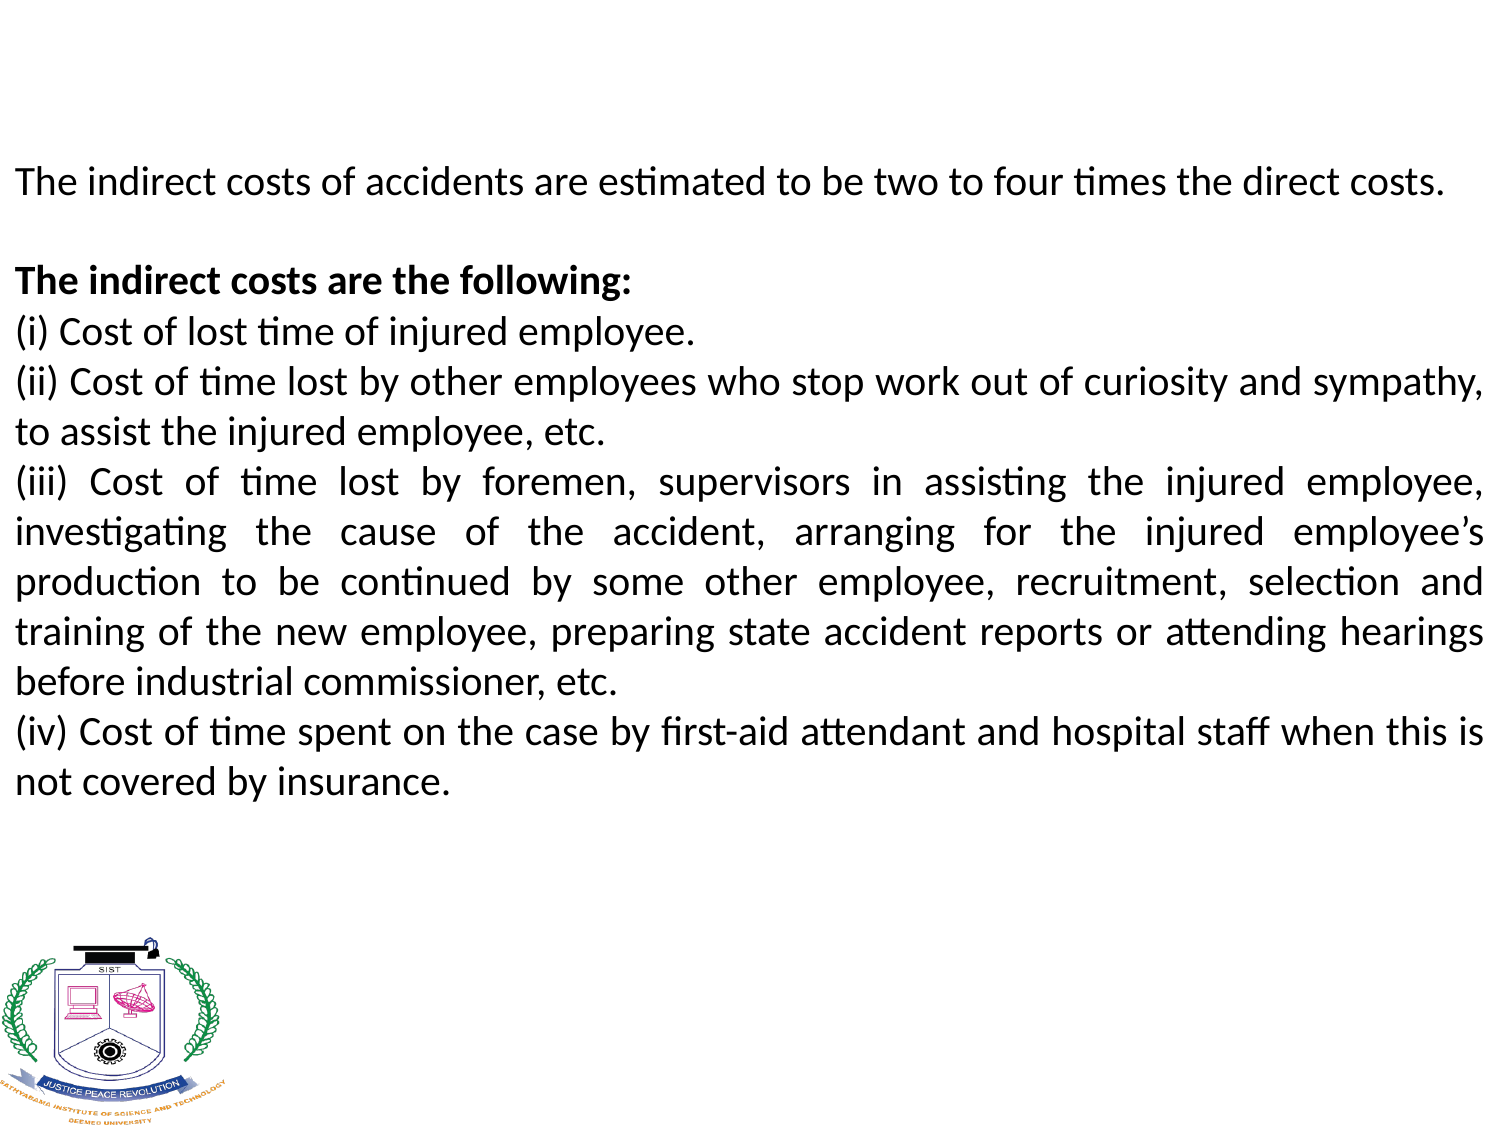

The indirect costs of accidents are estimated to be two to four times the direct costs.

The indirect costs are the following:
(i) Cost of lost time of injured employee.
(ii) Cost of time lost by other employees who stop work out of curiosity and sympathy, to assist the injured employee, etc.
(iii) Cost of time lost by foremen, supervisors in assisting the injured employee, investigating the cause of the accident, arranging for the injured employee’s production to be continued by some other employee, recruitment, selection and training of the new employee, preparing state accident reports or attending hearings before industrial commissioner, etc.
(iv) Cost of time spent on the case by first-aid attendant and hospital staff when this is not covered by insurance.